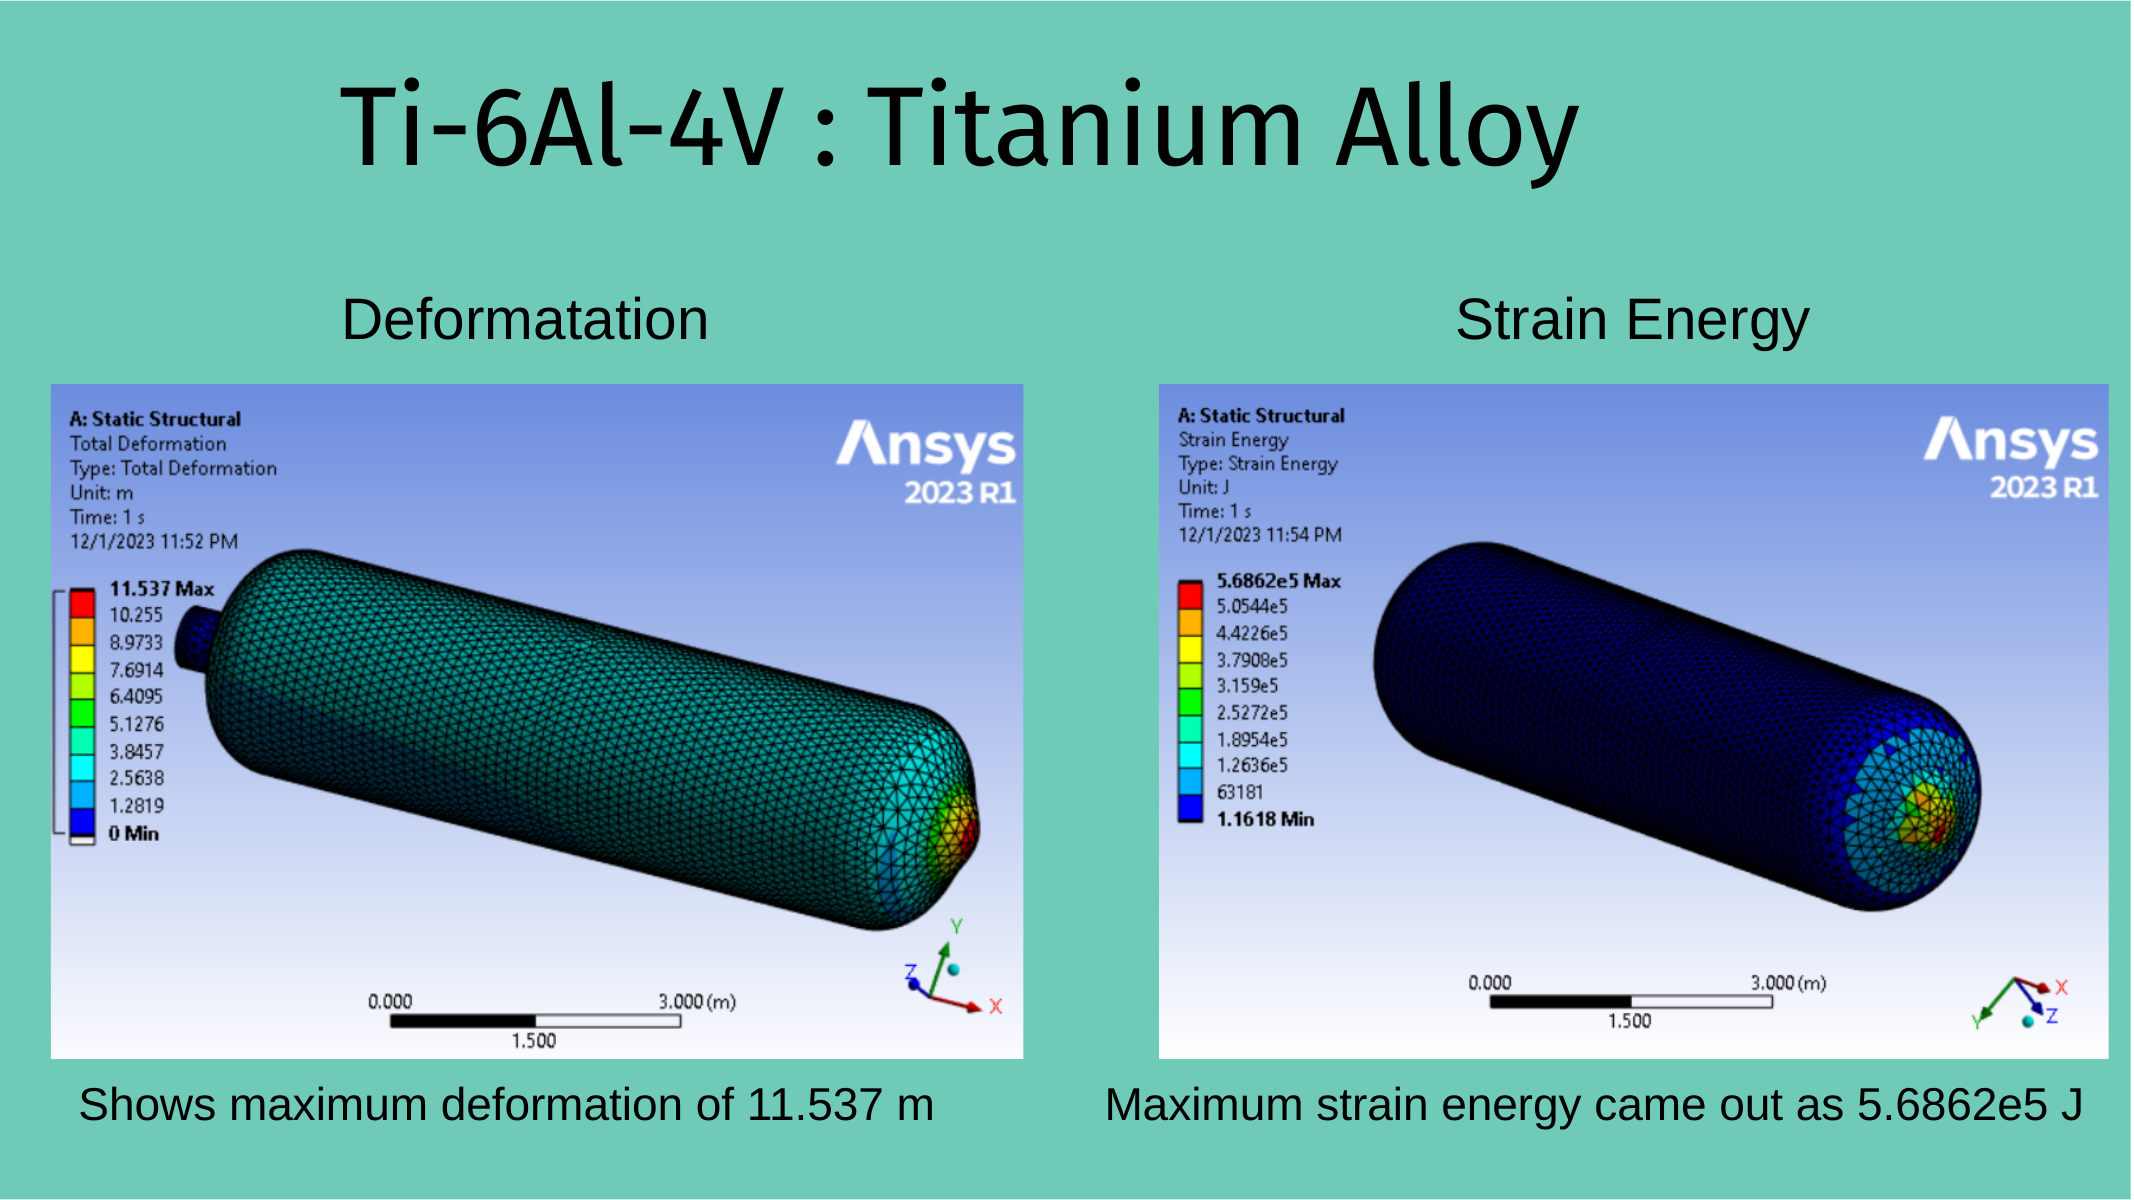

Ti-6Al-4V : Titanium Alloy
Strain Energy
Deformatation

Shows maximum deformation of 11.537 m
Maximum strain energy came out as 5.6862e5 J